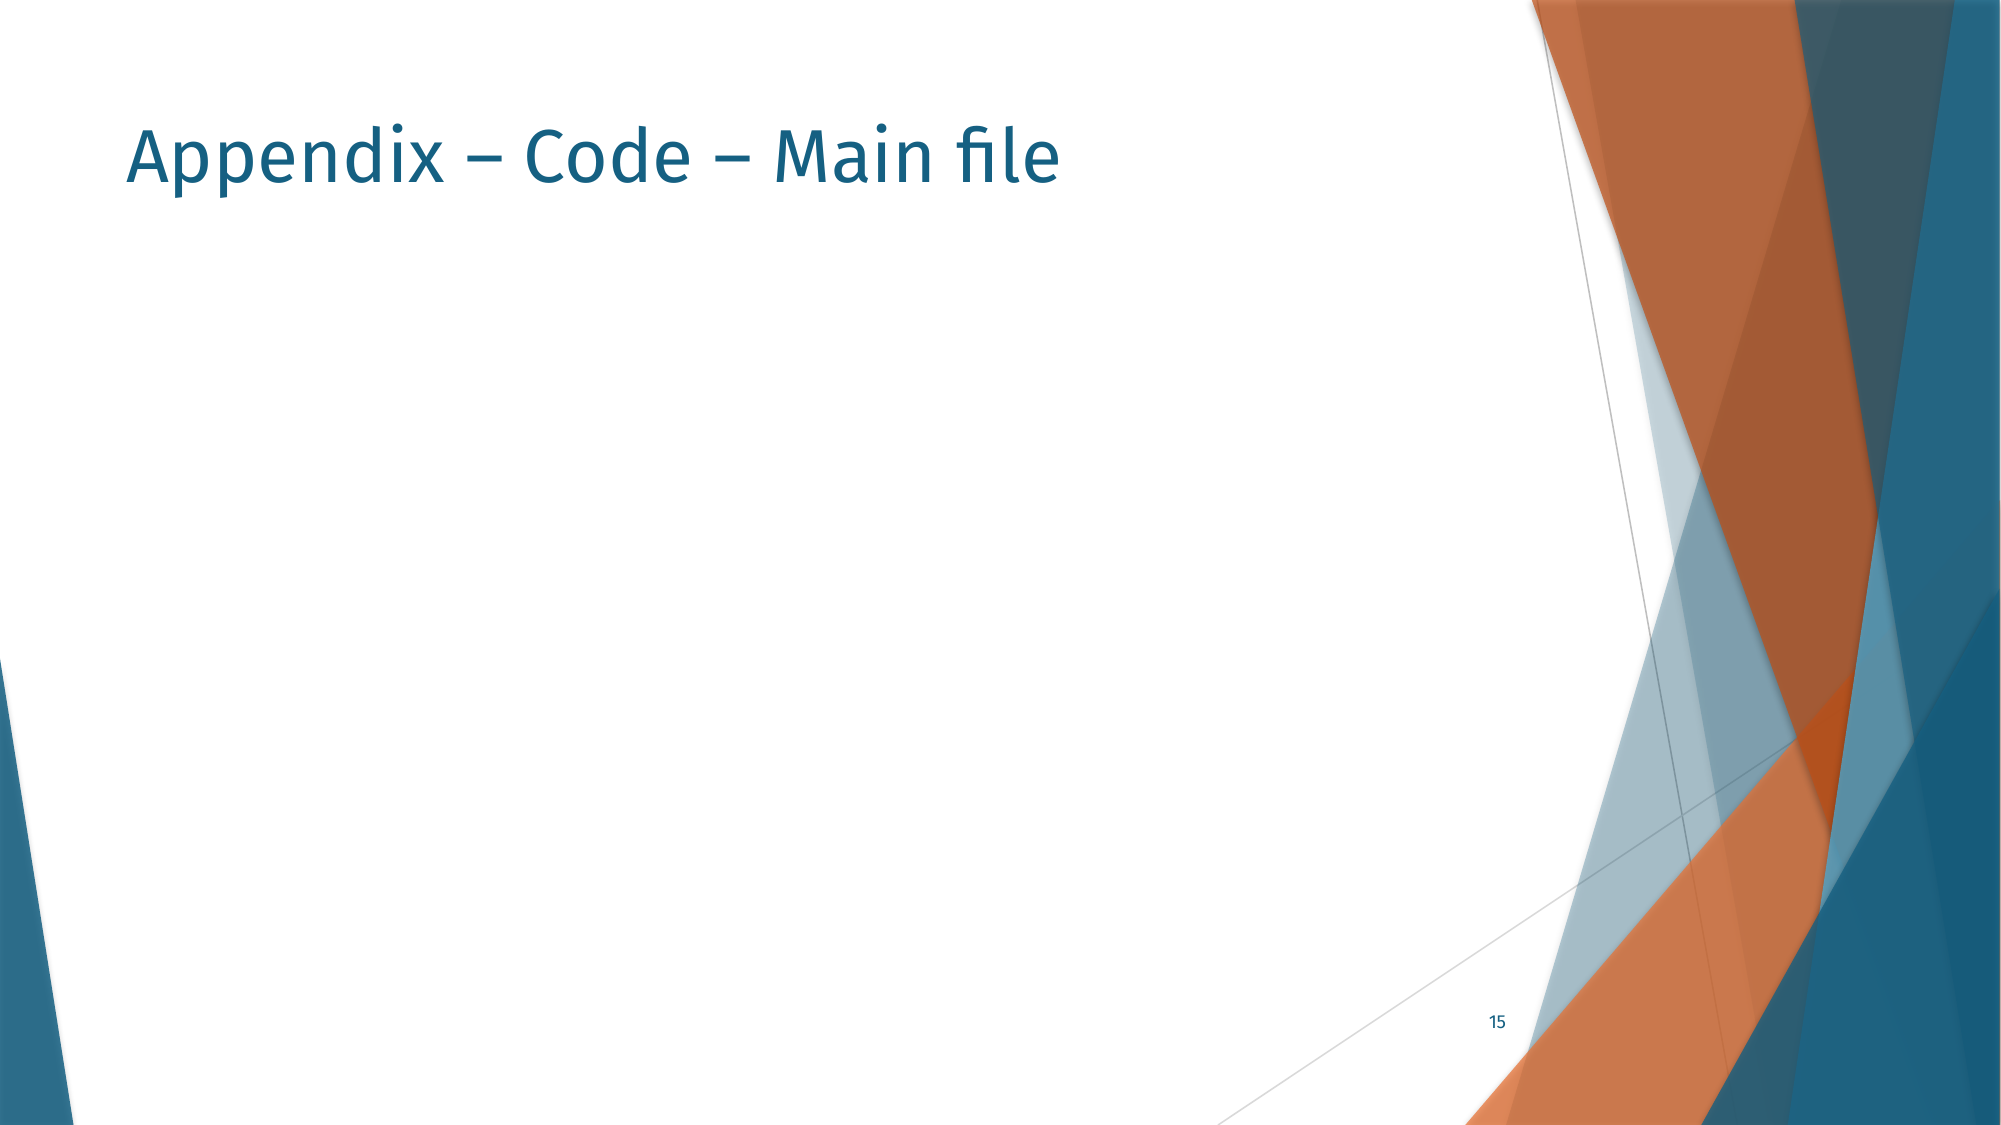

# Appendix – Code – Main file
15